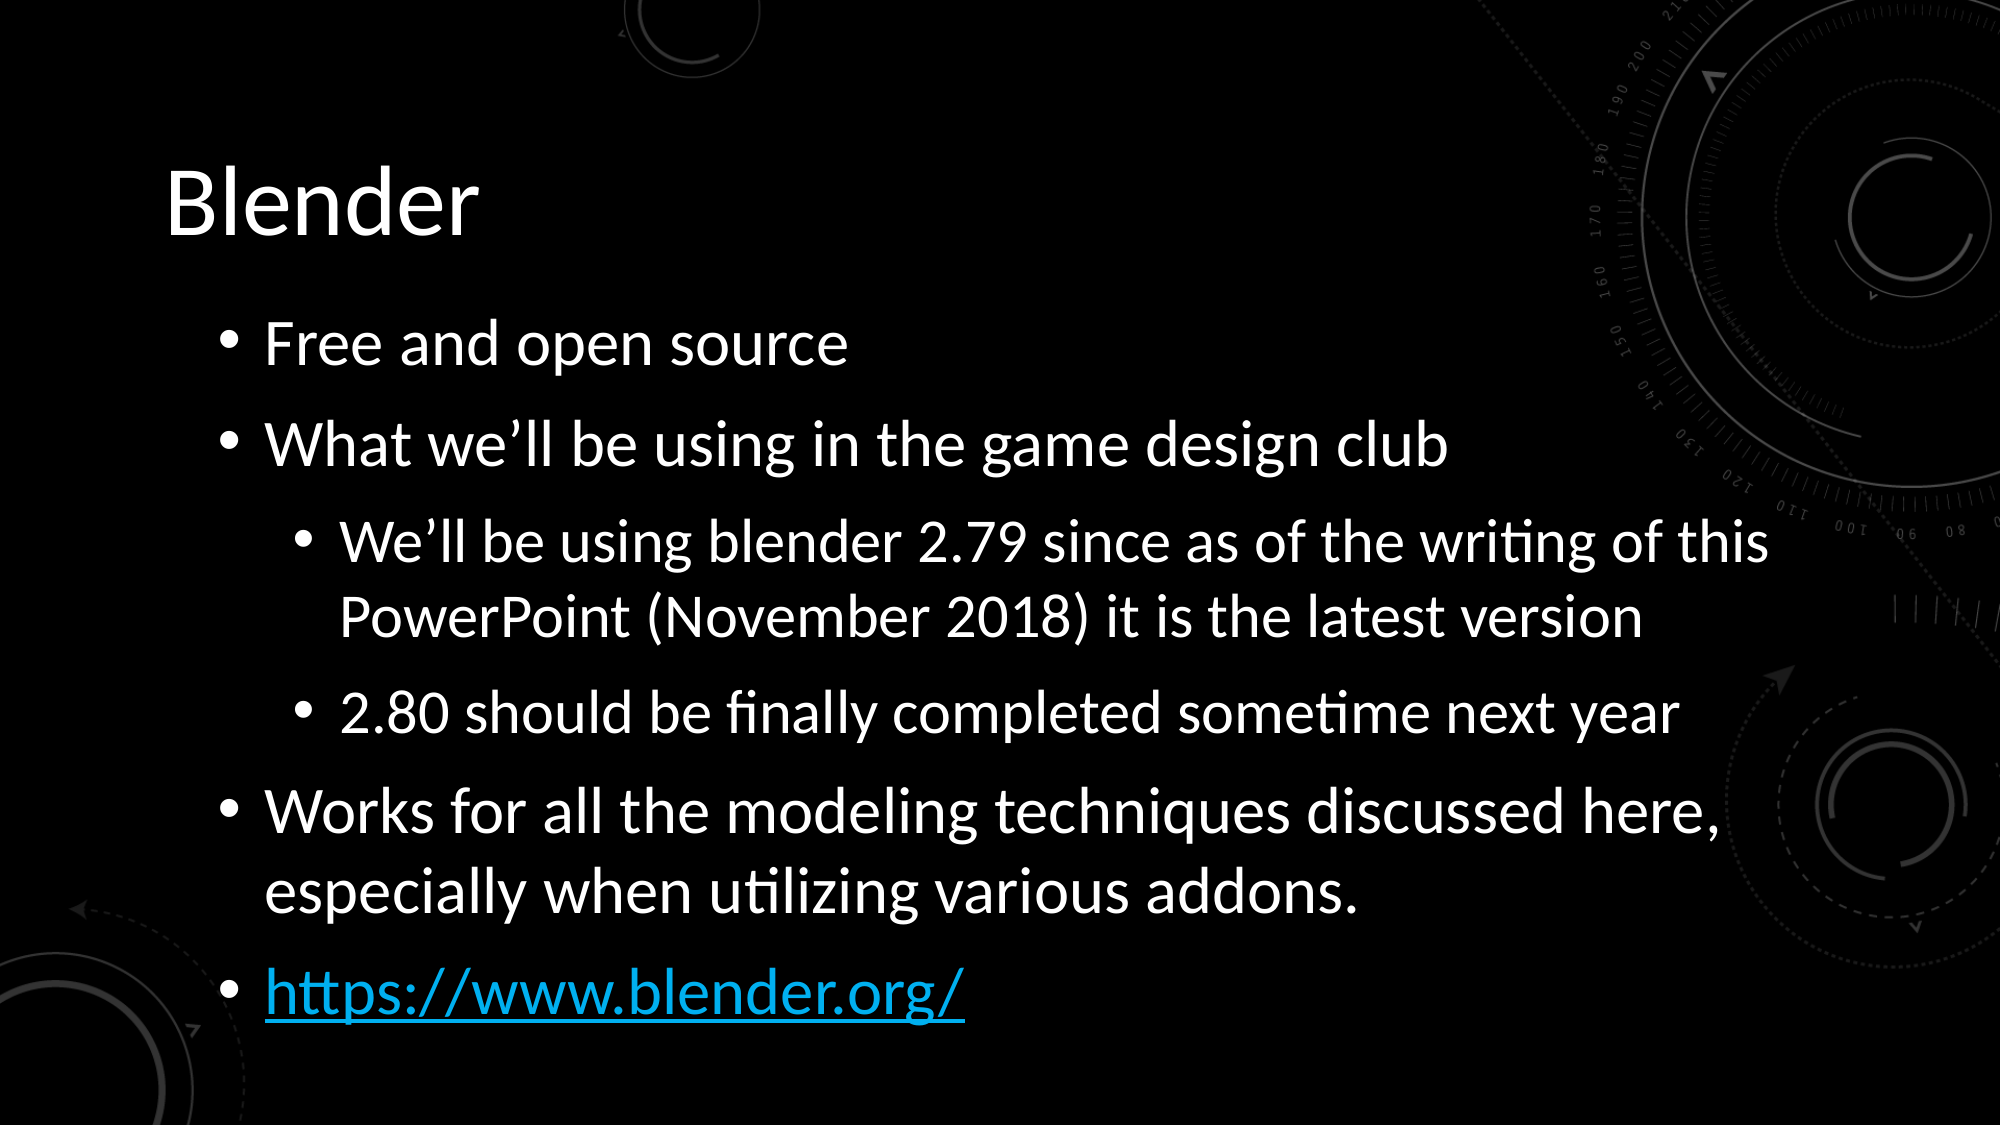

# Blender
Free and open source
What we’ll be using in the game design club
We’ll be using blender 2.79 since as of the writing of this PowerPoint (November 2018) it is the latest version
2.80 should be finally completed sometime next year
Works for all the modeling techniques discussed here, especially when utilizing various addons.
https://www.blender.org/